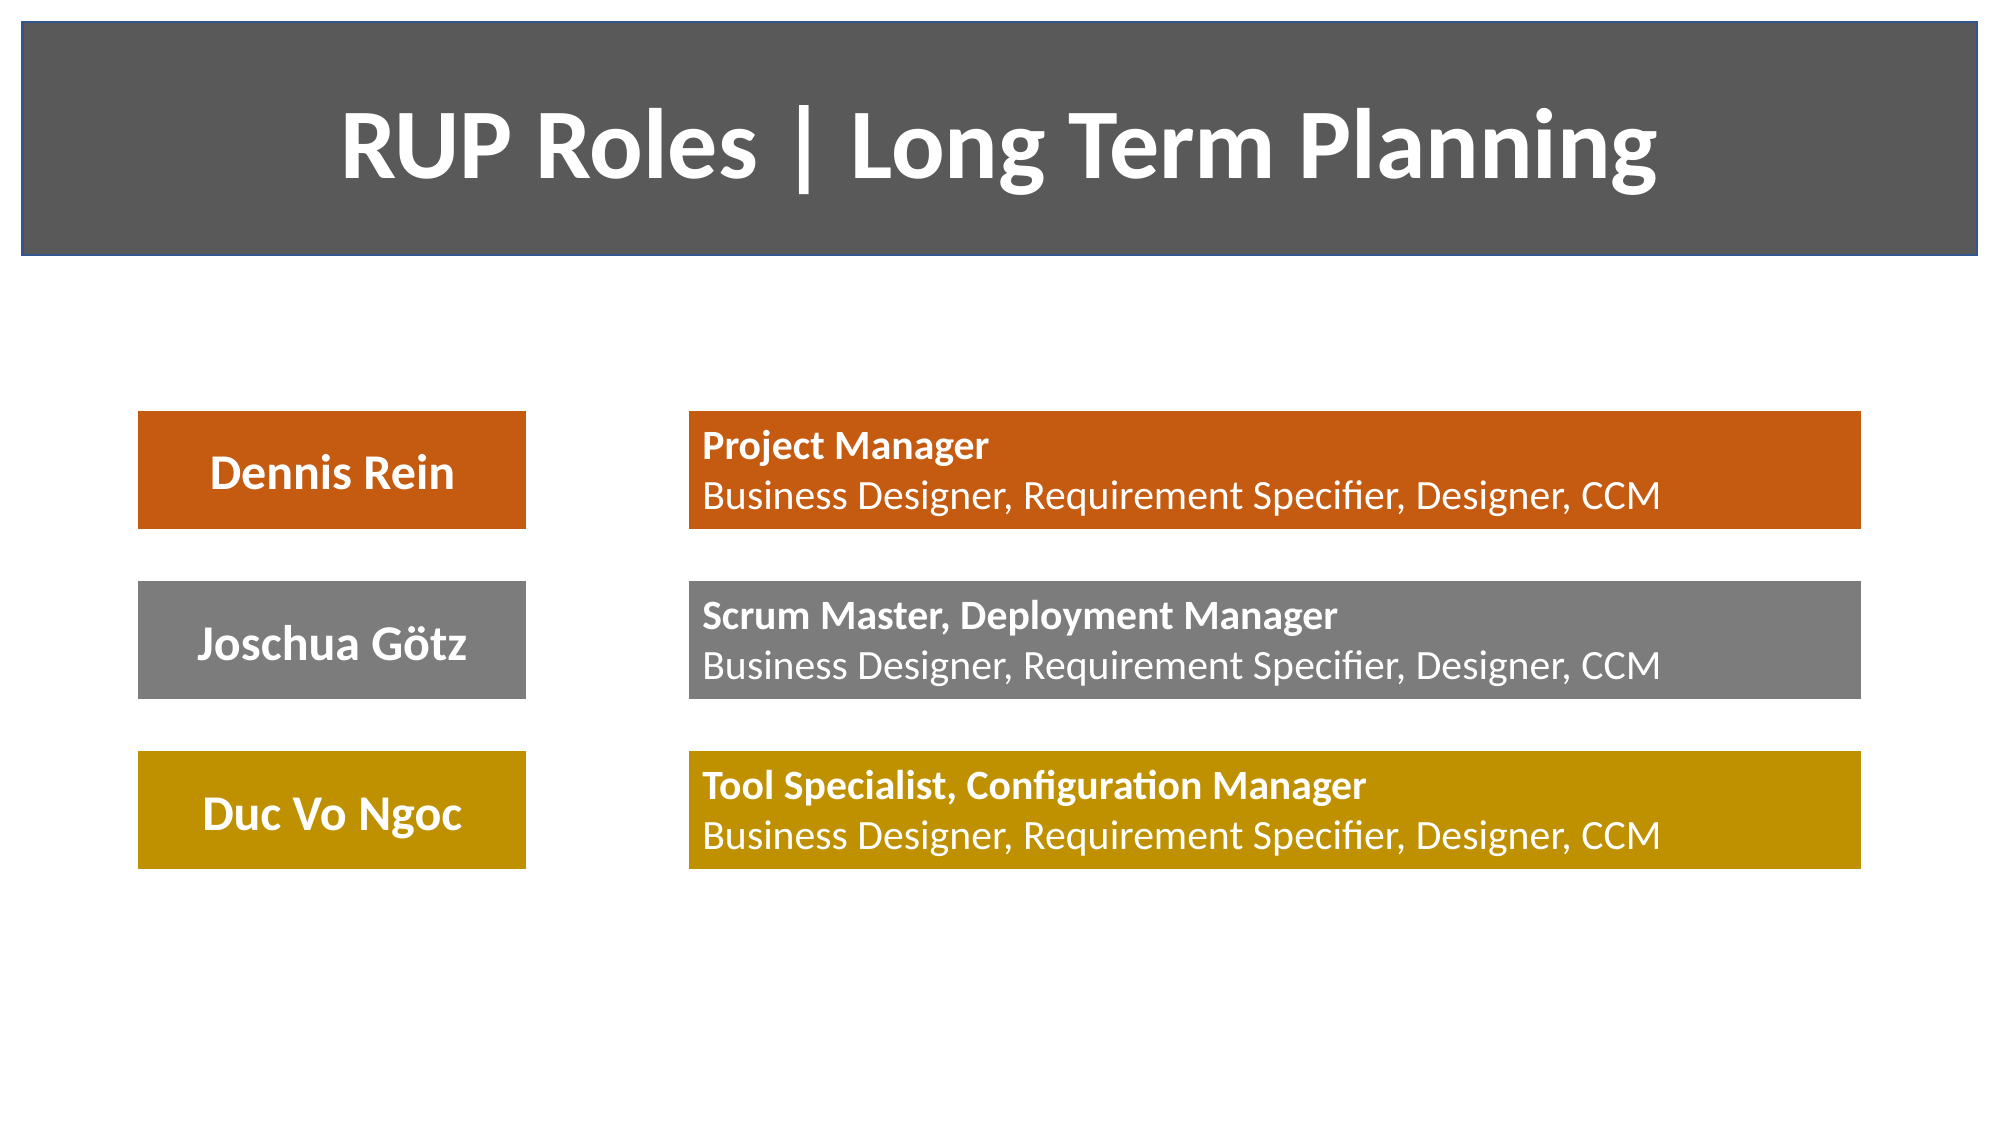

RUP Roles | Long Term Planning
Dennis Rein
Project Manager
Business Designer, Requirement Specifier, Designer, CCM
Joschua Götz
Scrum Master, Deployment Manager
Business Designer, Requirement Specifier, Designer, CCM
Duc Vo Ngoc
Tool Specialist, Configuration Manager
Business Designer, Requirement Specifier, Designer, CCM